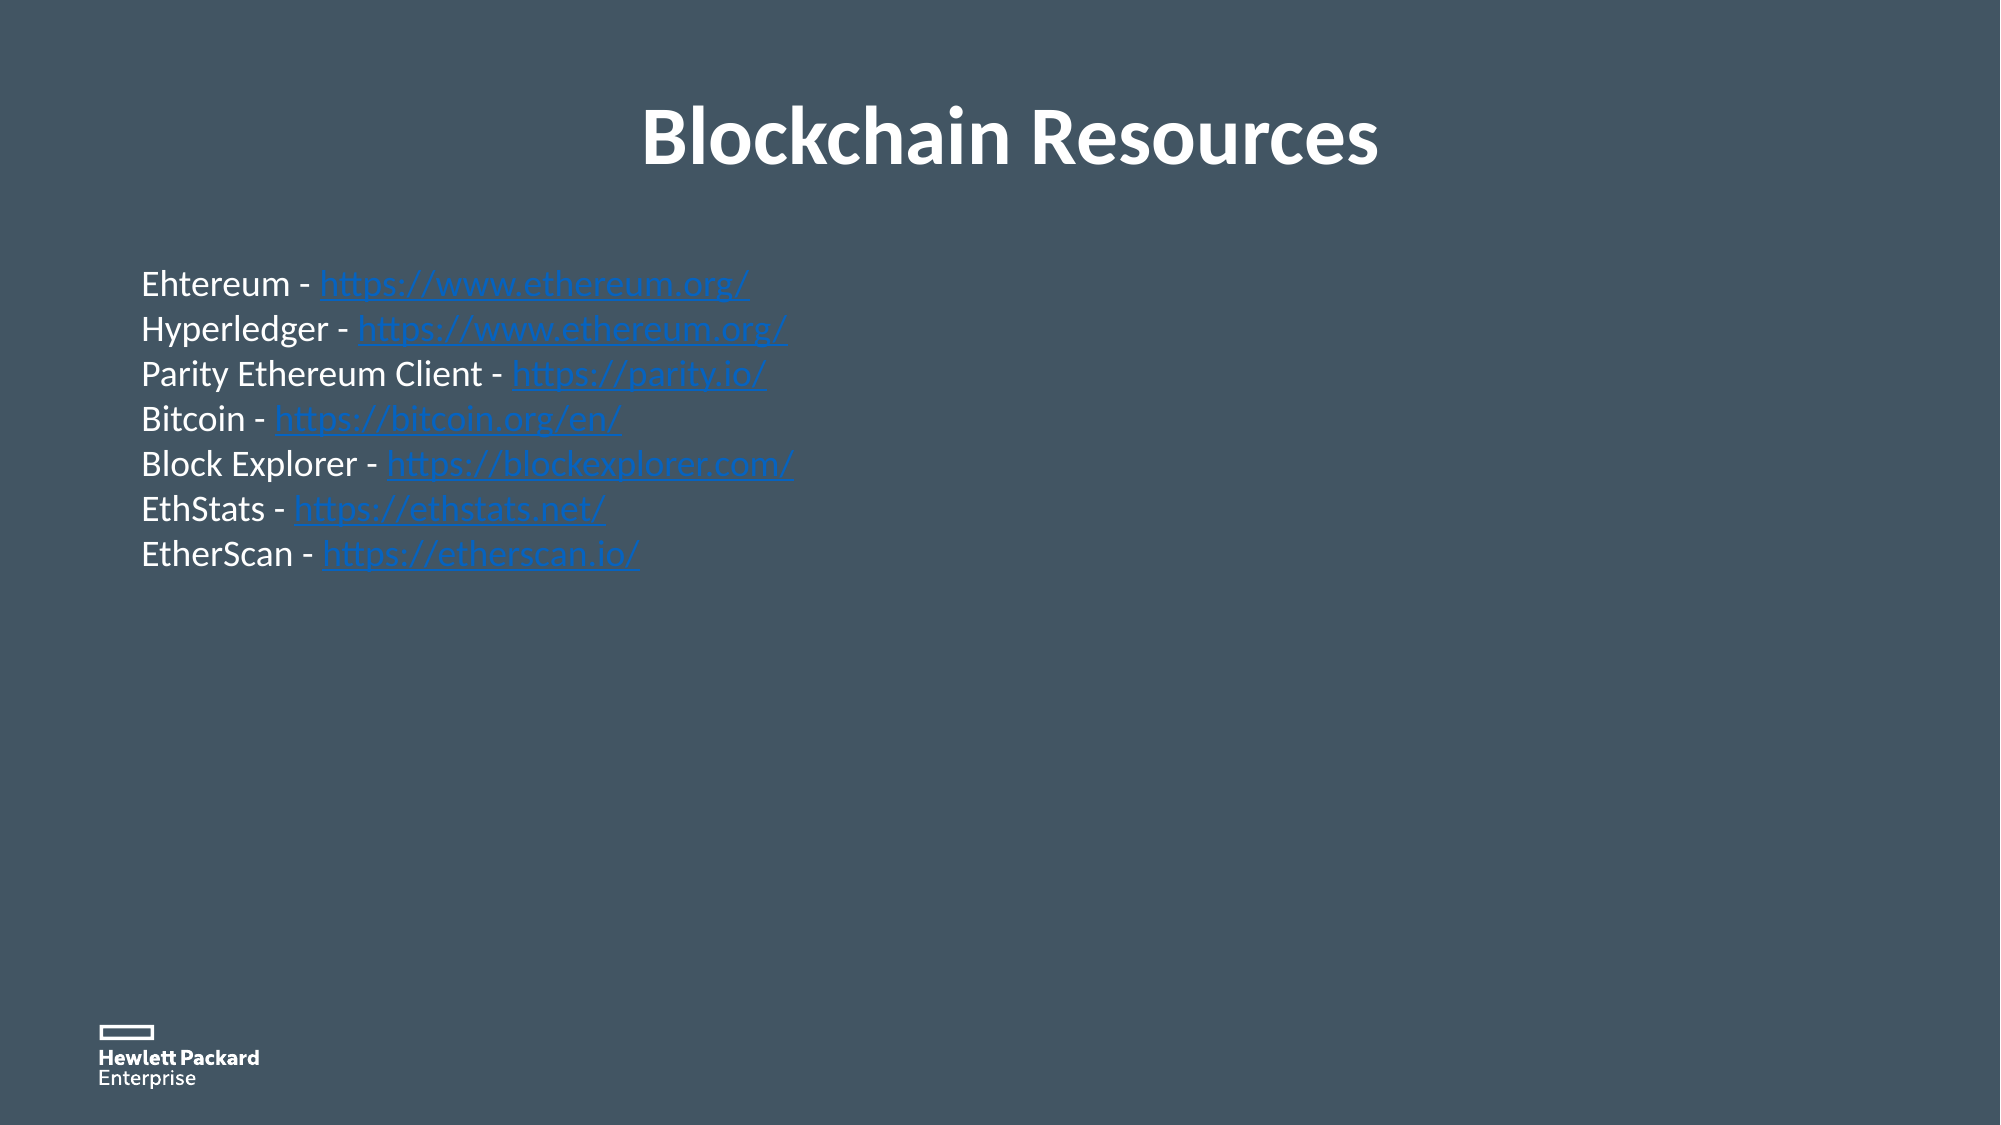

Blockchain Resources
Ehtereum - https://www.ethereum.org/
Hyperledger - https://www.ethereum.org/
Parity Ethereum Client - https://parity.io/
Bitcoin - https://bitcoin.org/en/
Block Explorer - https://blockexplorer.com/
EthStats - https://ethstats.net/
EtherScan - https://etherscan.io/